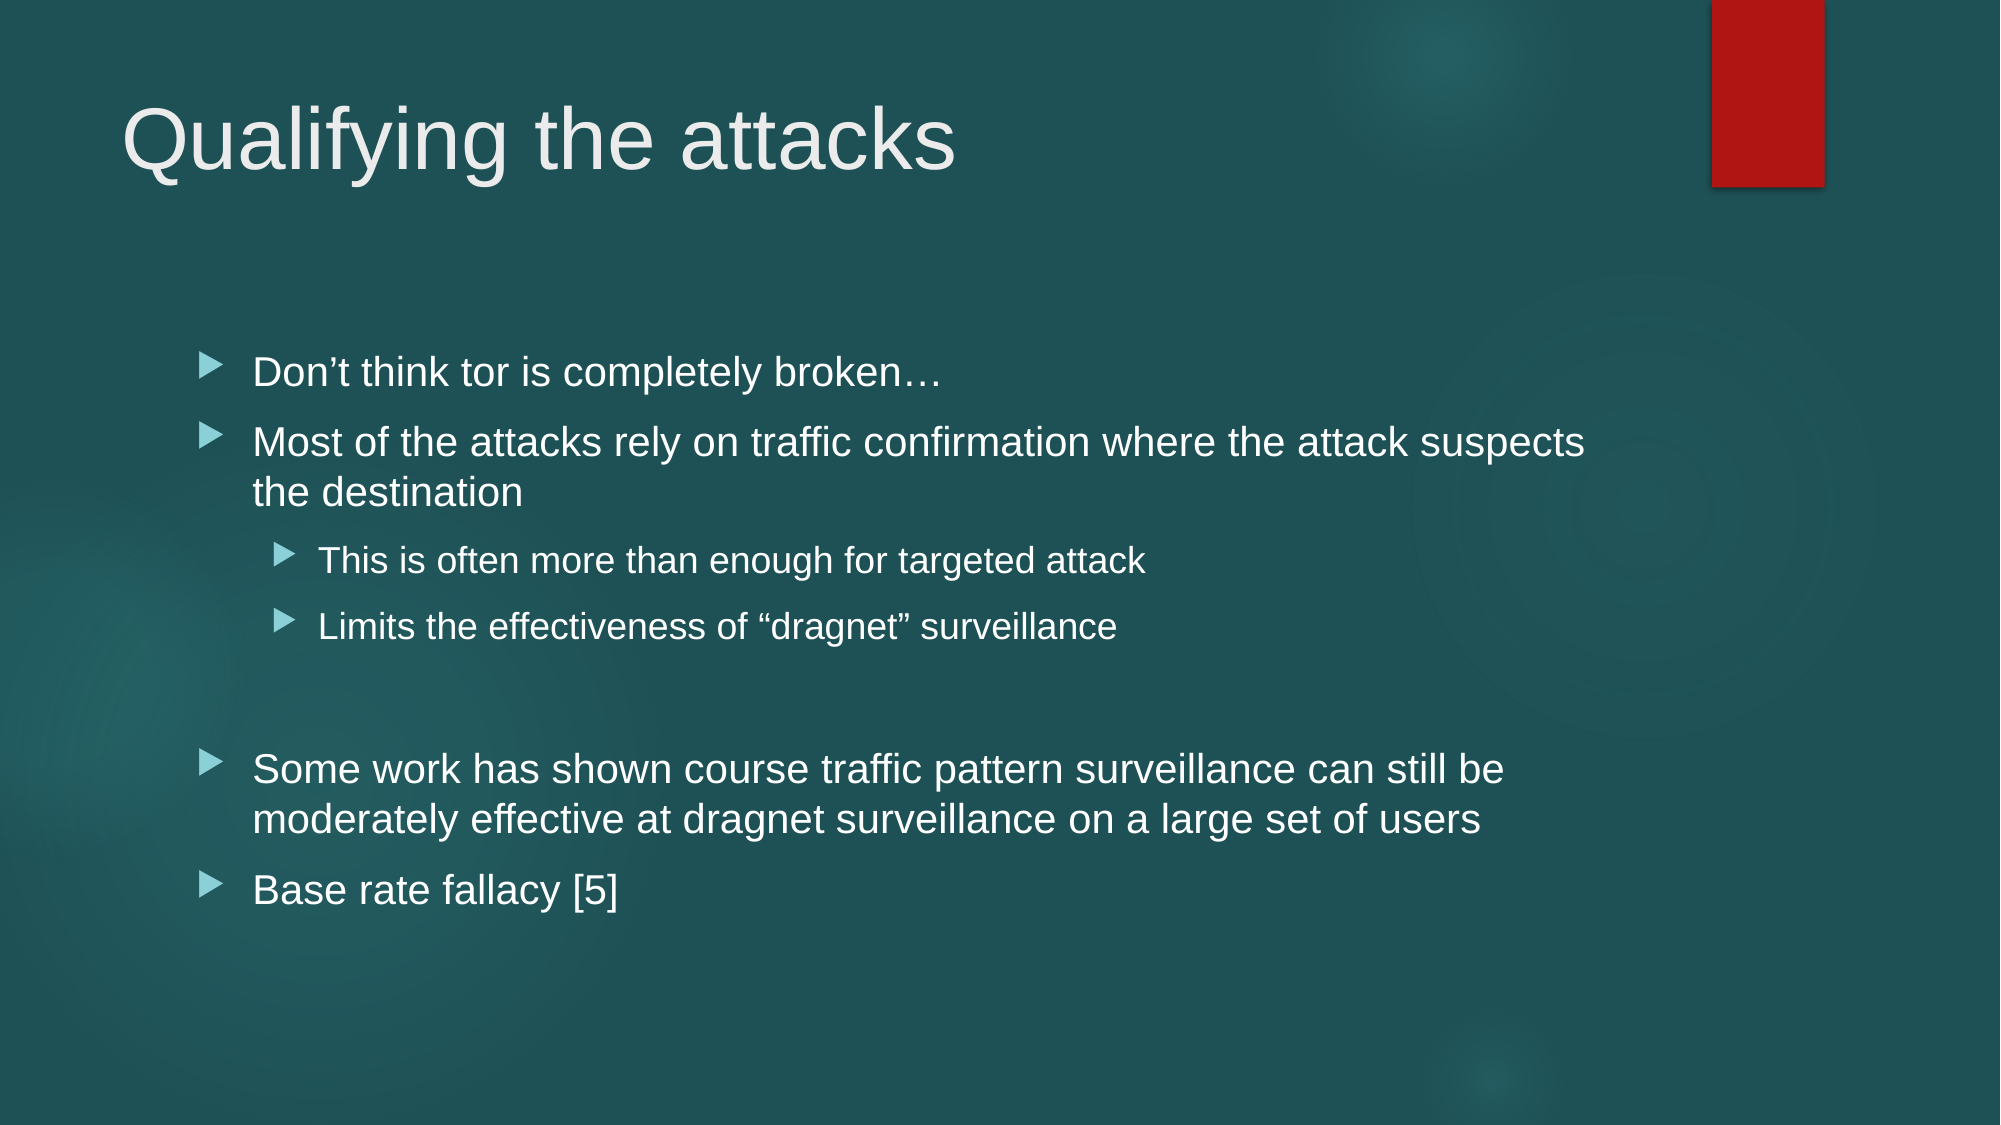

# Qualifying the attacks
Don’t think tor is completely broken…
Most of the attacks rely on traffic confirmation where the attack suspects the destination
This is often more than enough for targeted attack
Limits the effectiveness of “dragnet” surveillance

Some work has shown course traffic pattern surveillance can still be moderately effective at dragnet surveillance on a large set of users
Base rate fallacy [5]